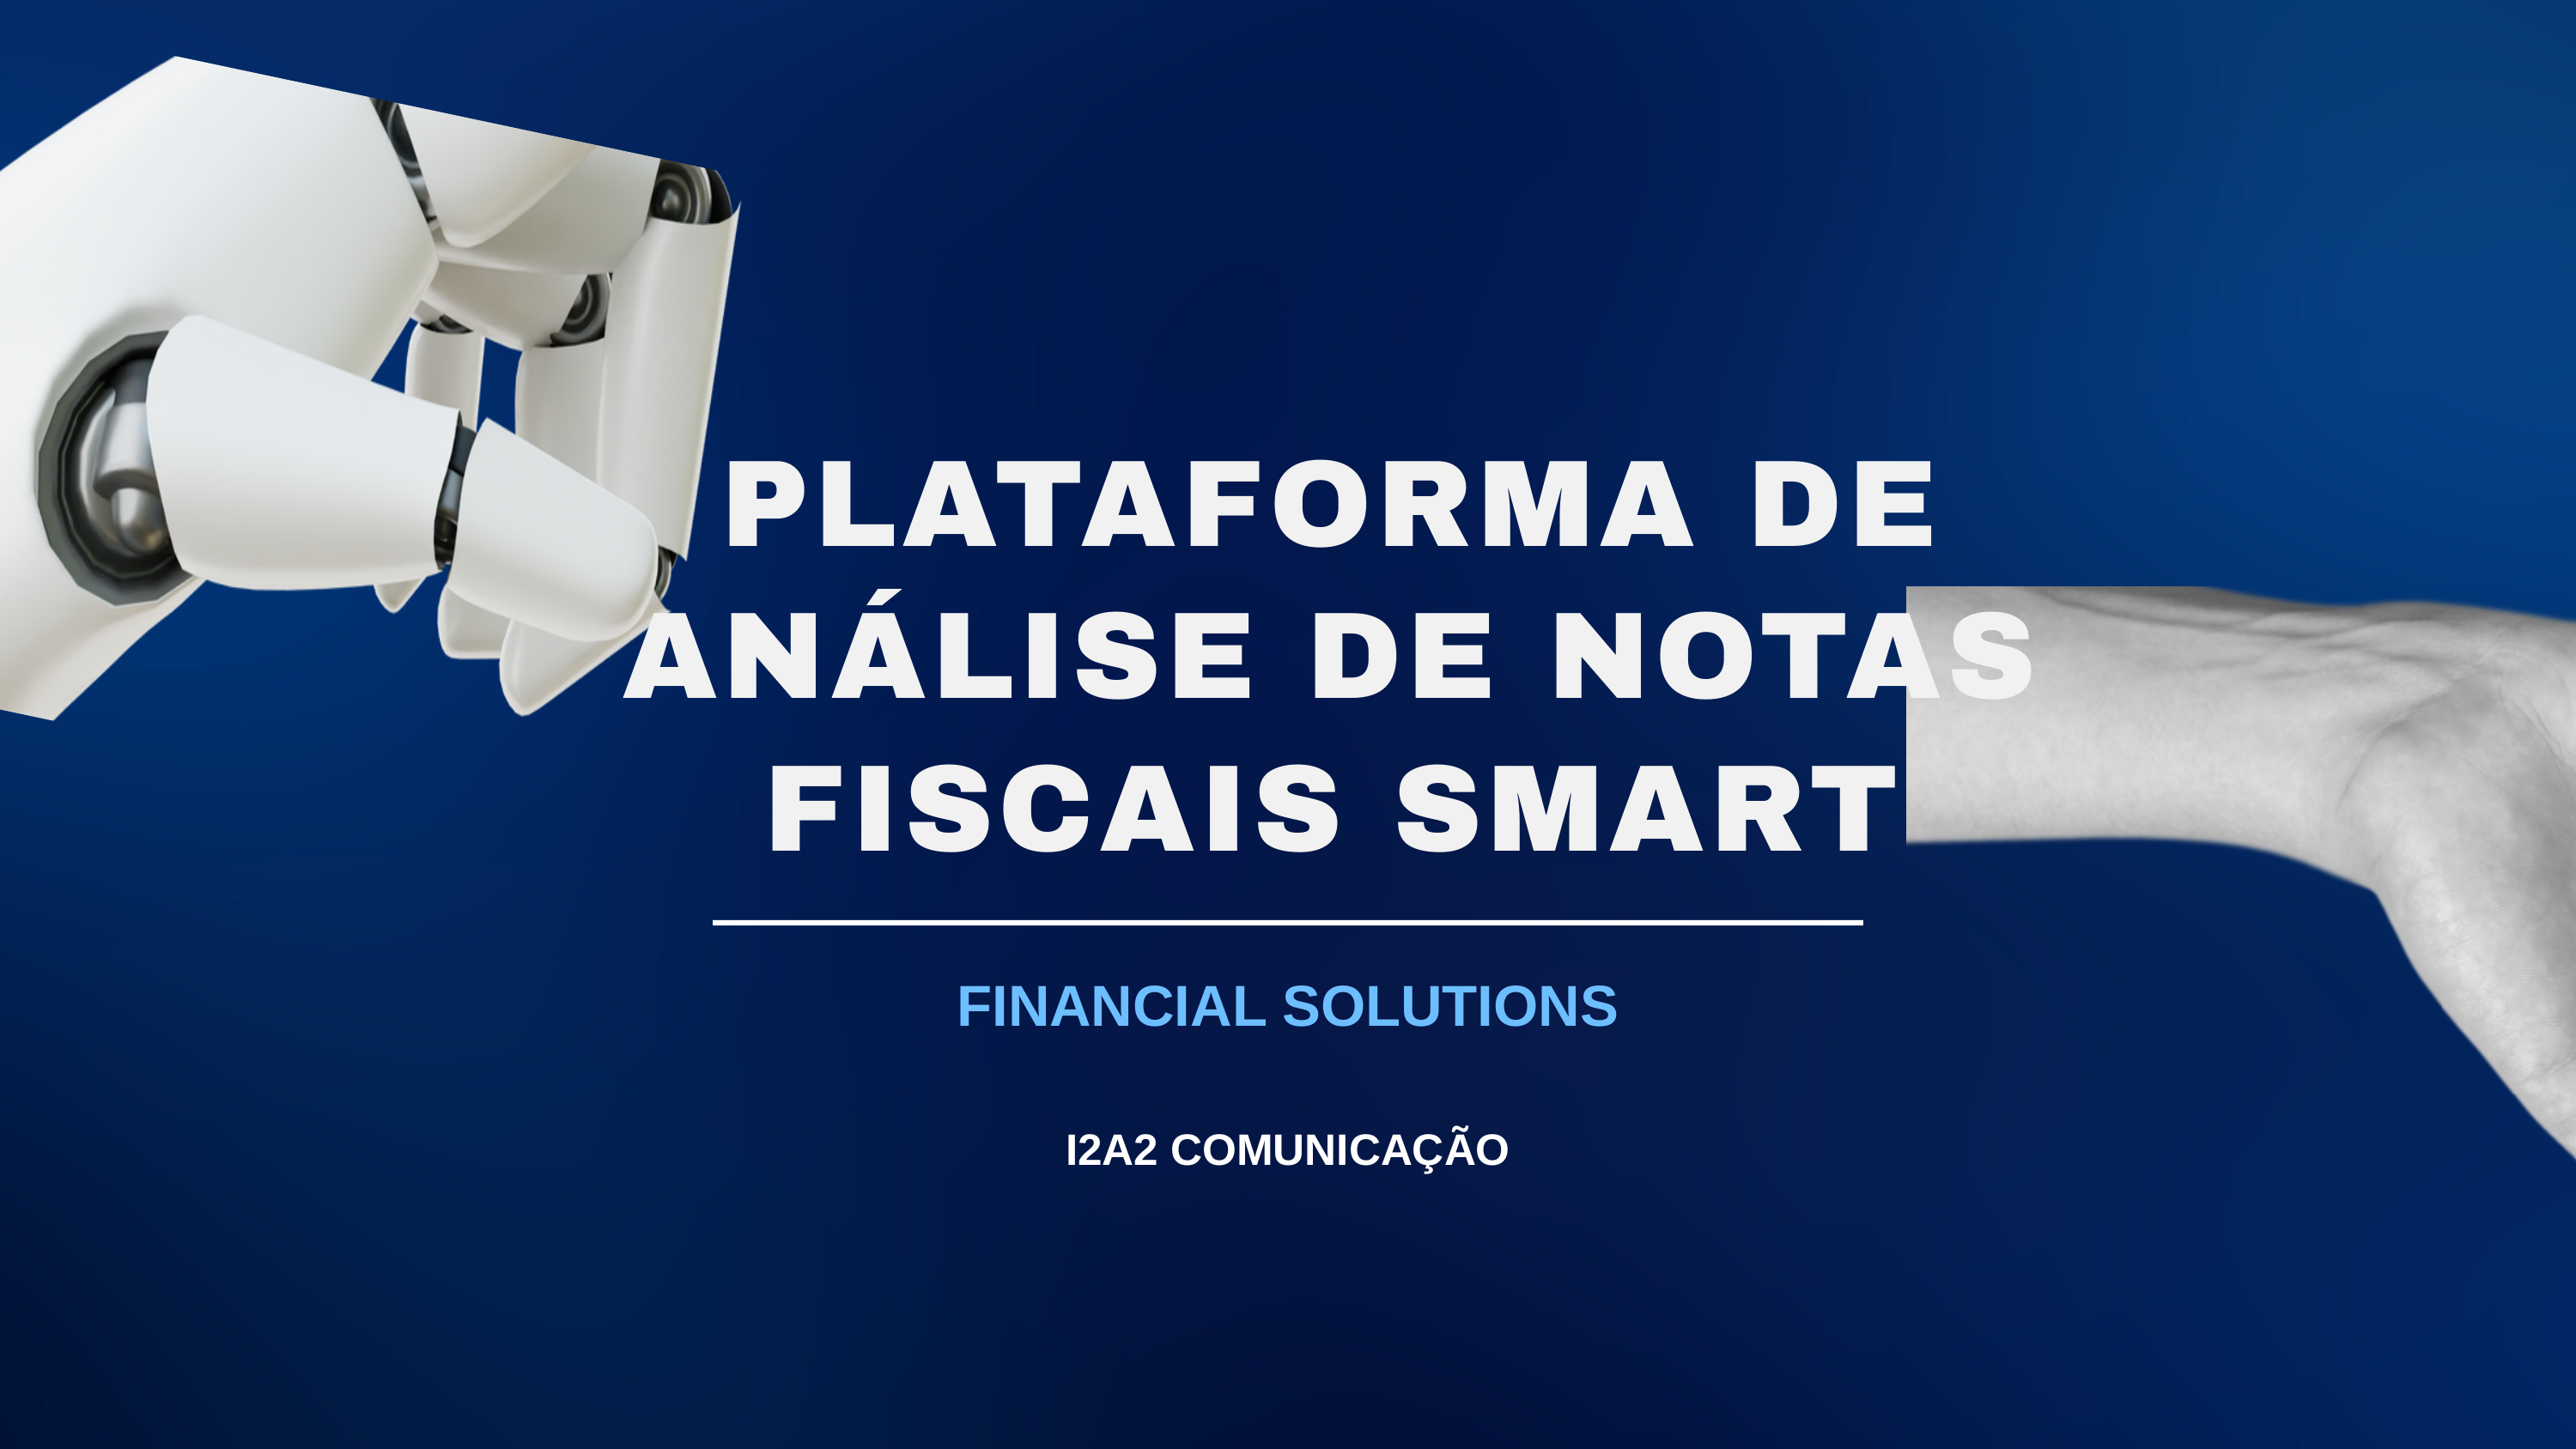

PLATAFORMA DE ANÁLISE DE NOTAS FISCAIS SMART

FINANCIAL SOLUTIONS
I2A2 COMUNICAÇÃO